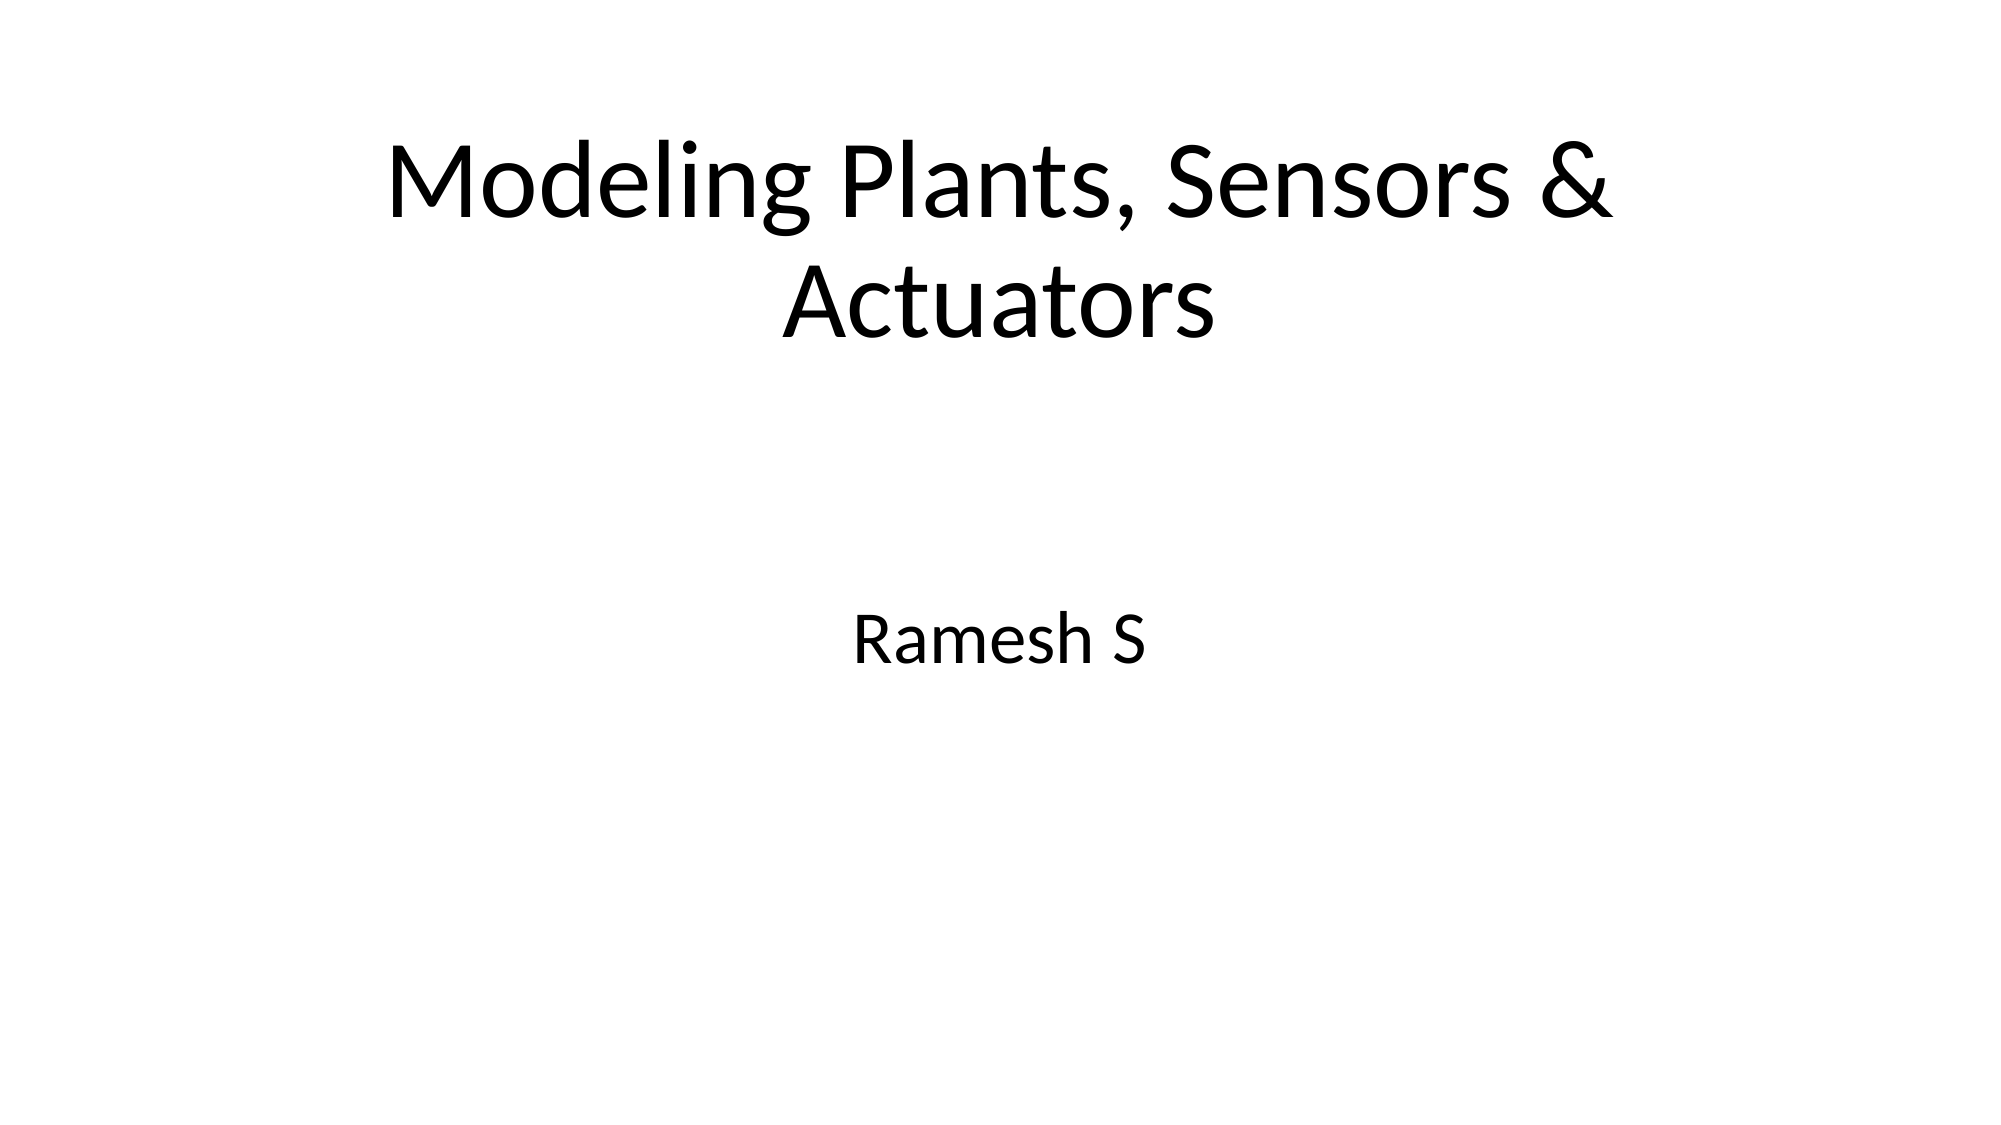

# Modeling Plants, Sensors & Actuators
Ramesh S